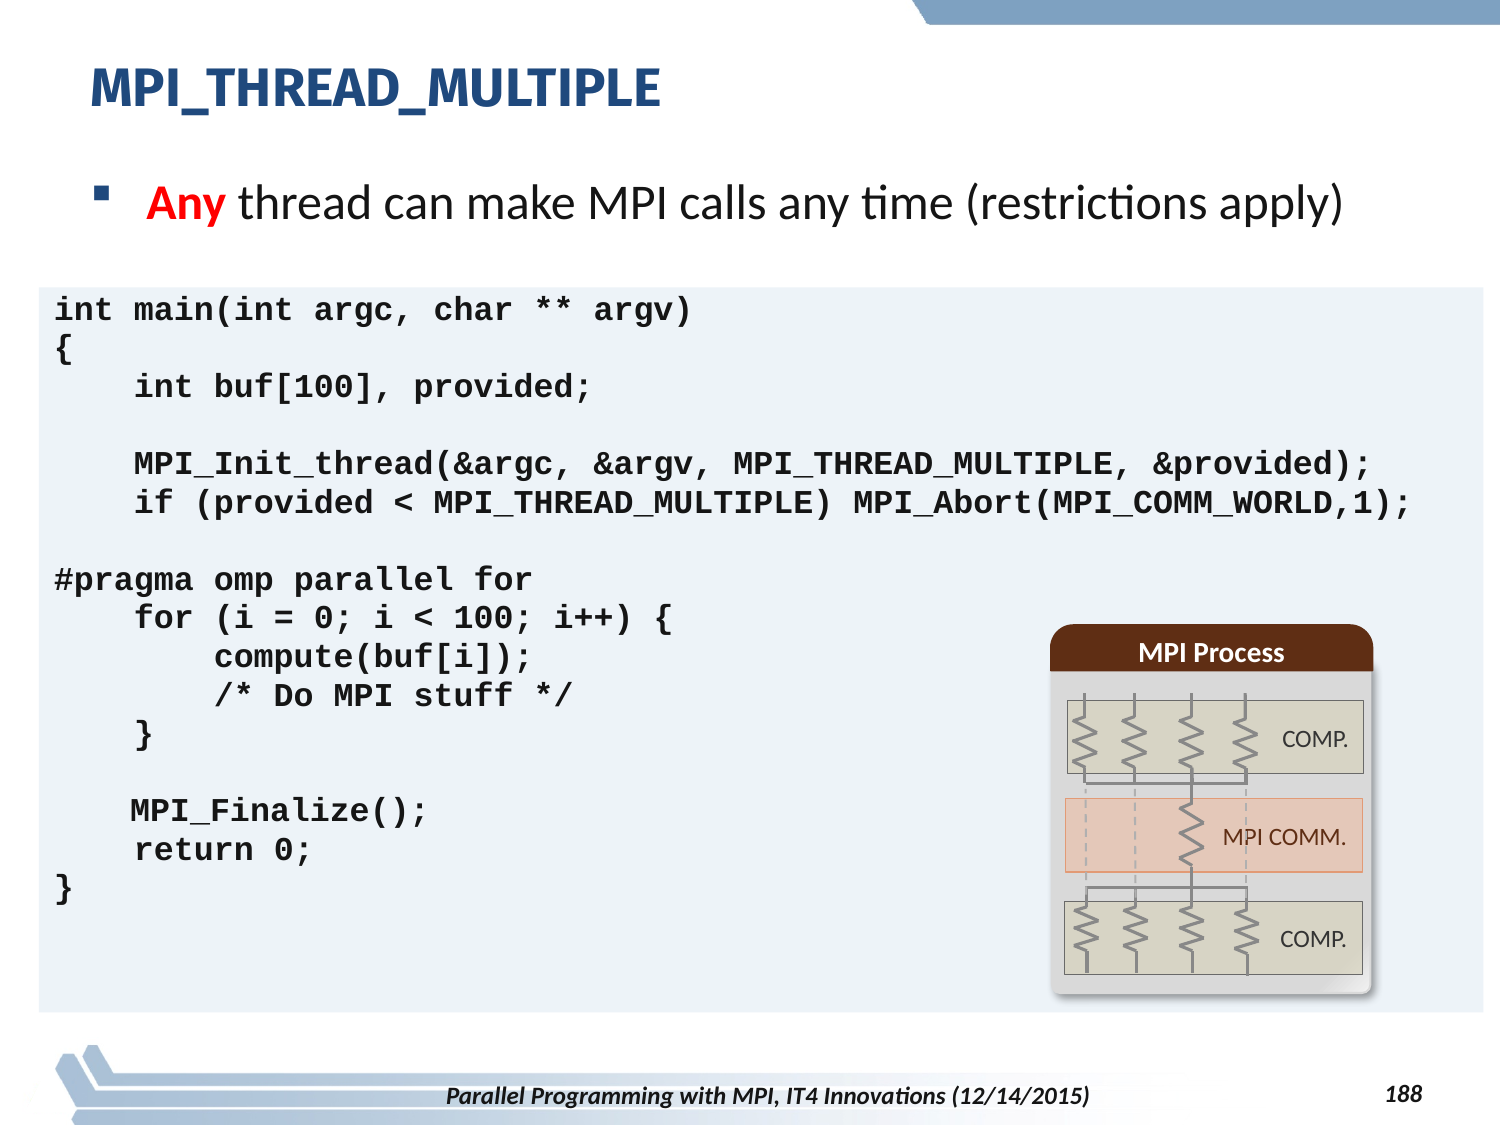

# MPI_THREAD_MULTIPLE
Any thread can make MPI calls any time (restrictions apply)
int main(int argc, char ** argv)
{
    int buf[100], provided;

    MPI_Init_thread(&argc, &argv, MPI_THREAD_MULTIPLE, &provided);
    if (provided < MPI_THREAD_MULTIPLE) MPI_Abort(MPI_COMM_WORLD,1);

#pragma omp parallel for
    for (i = 0; i < 100; i++) {
        compute(buf[i]);
        /* Do MPI stuff */
    }

	 MPI_Finalize();
    return 0;
}
MPI Process

COMP.
MPI COMM.
COMP.
188
Parallel Programming with MPI, IT4 Innovations (12/14/2015)